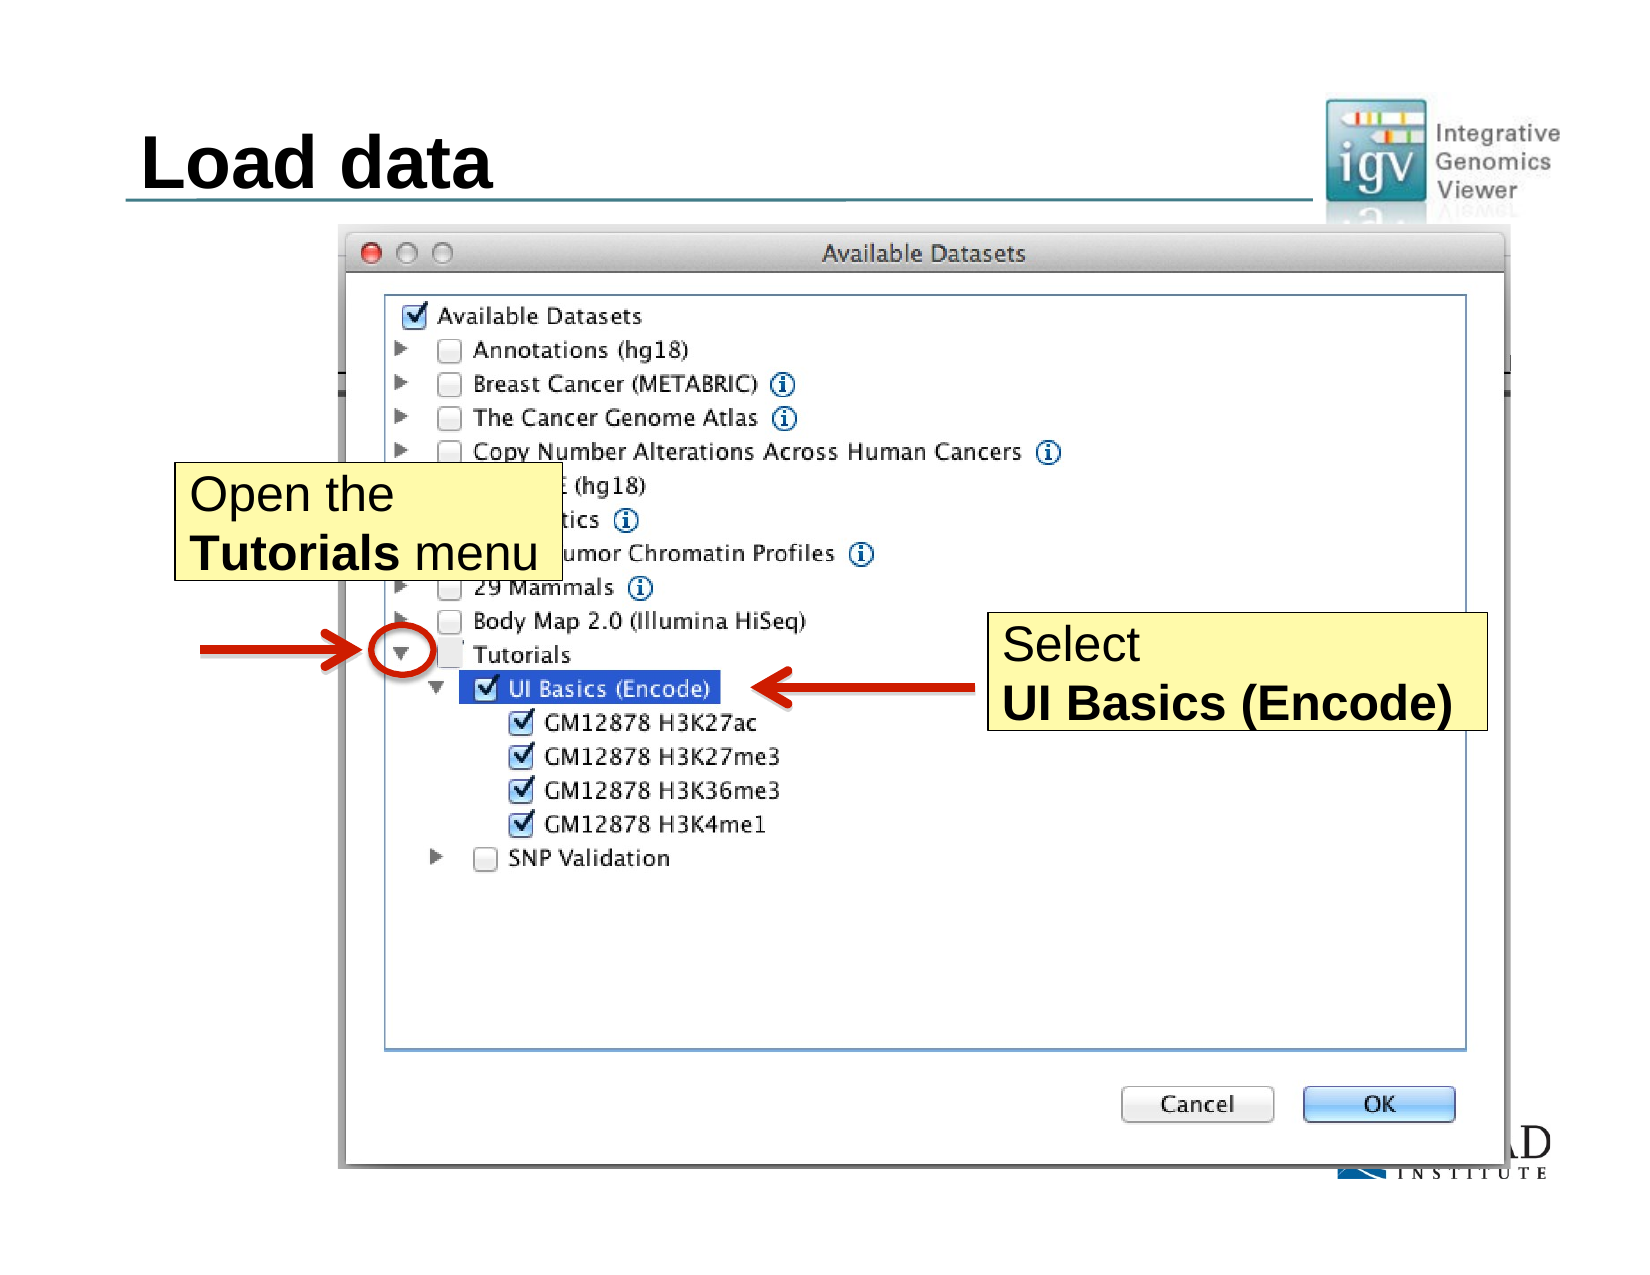

# Load data

Open the
Tutorials menu
Select
UI Basics (Encode)